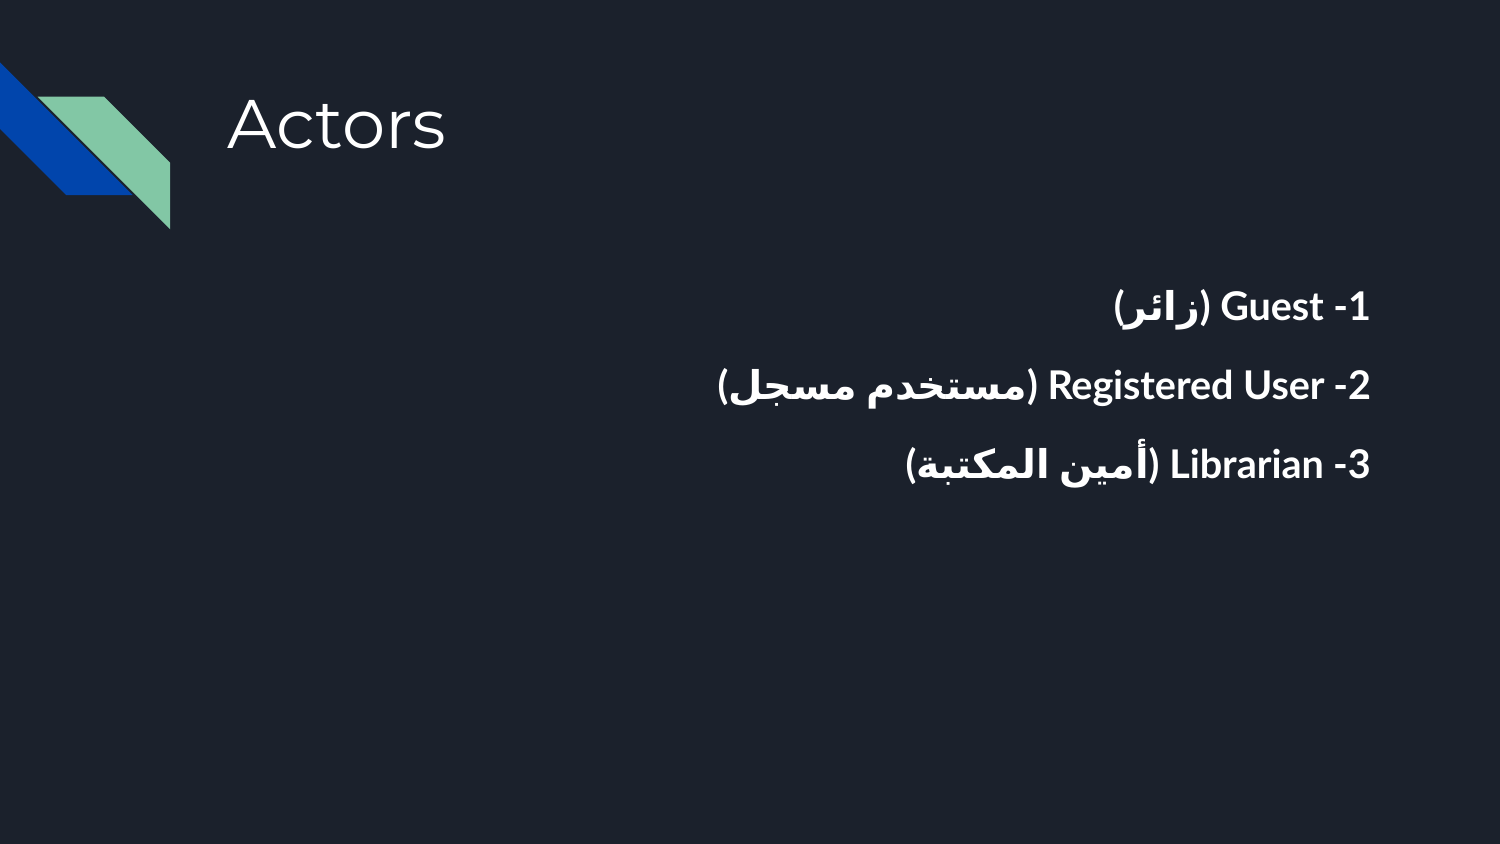

# Actors
Guest -1 (زائر)
Registered User -2 (مستخدم مسجل)
Librarian -3 (أمين المكتبة)